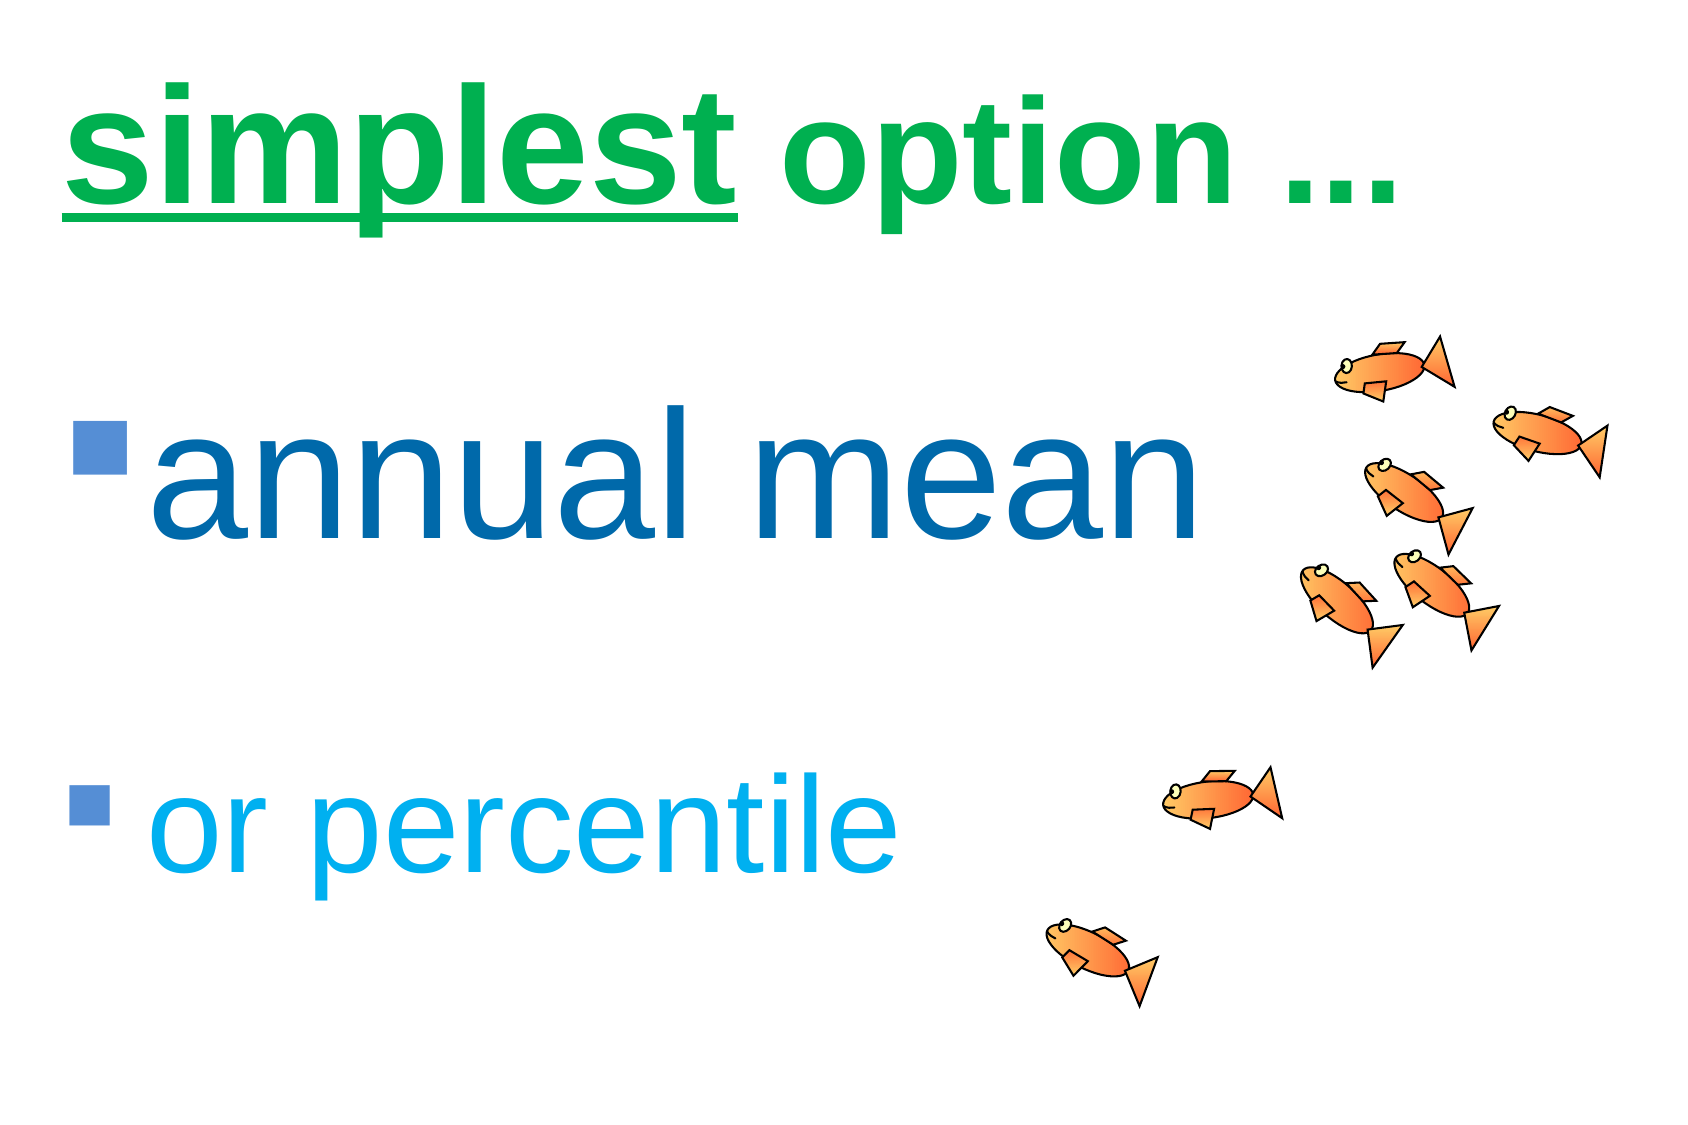

simplest option ...

annual mean

or percentile